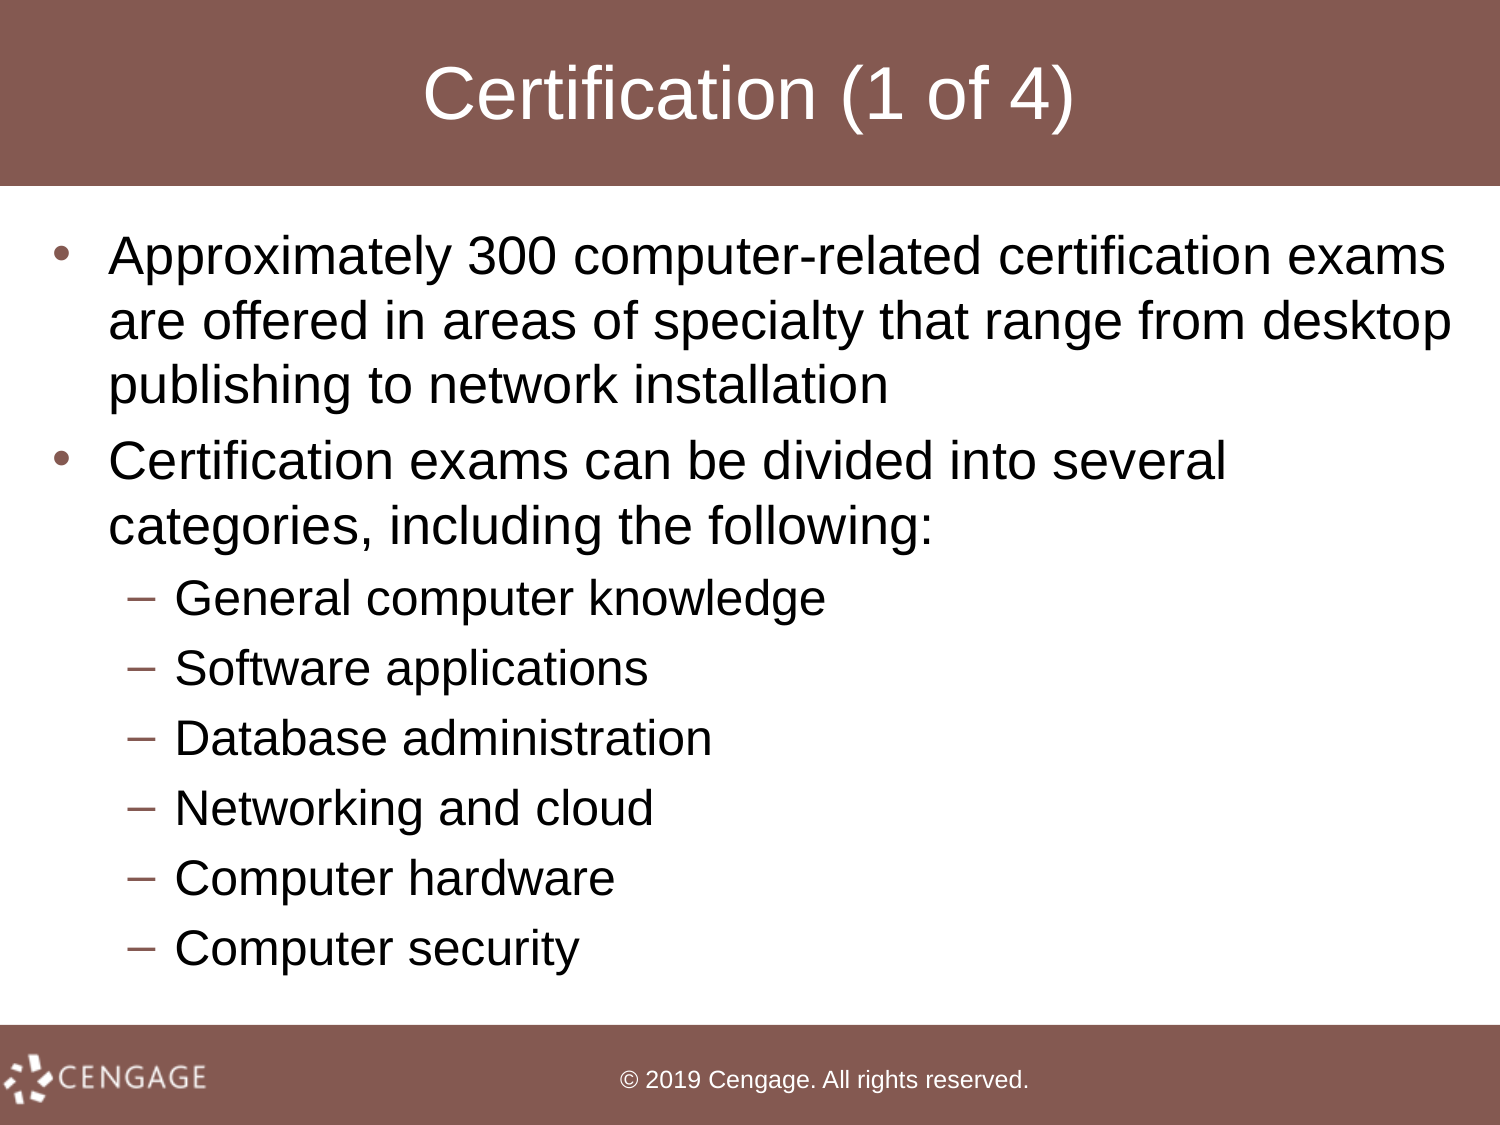

# Certification (1 of 4)
Approximately 300 computer-related certification exams are offered in areas of specialty that range from desktop publishing to network installation
Certification exams can be divided into several categories, including the following:
General computer knowledge
Software applications
Database administration
Networking and cloud
Computer hardware
Computer security